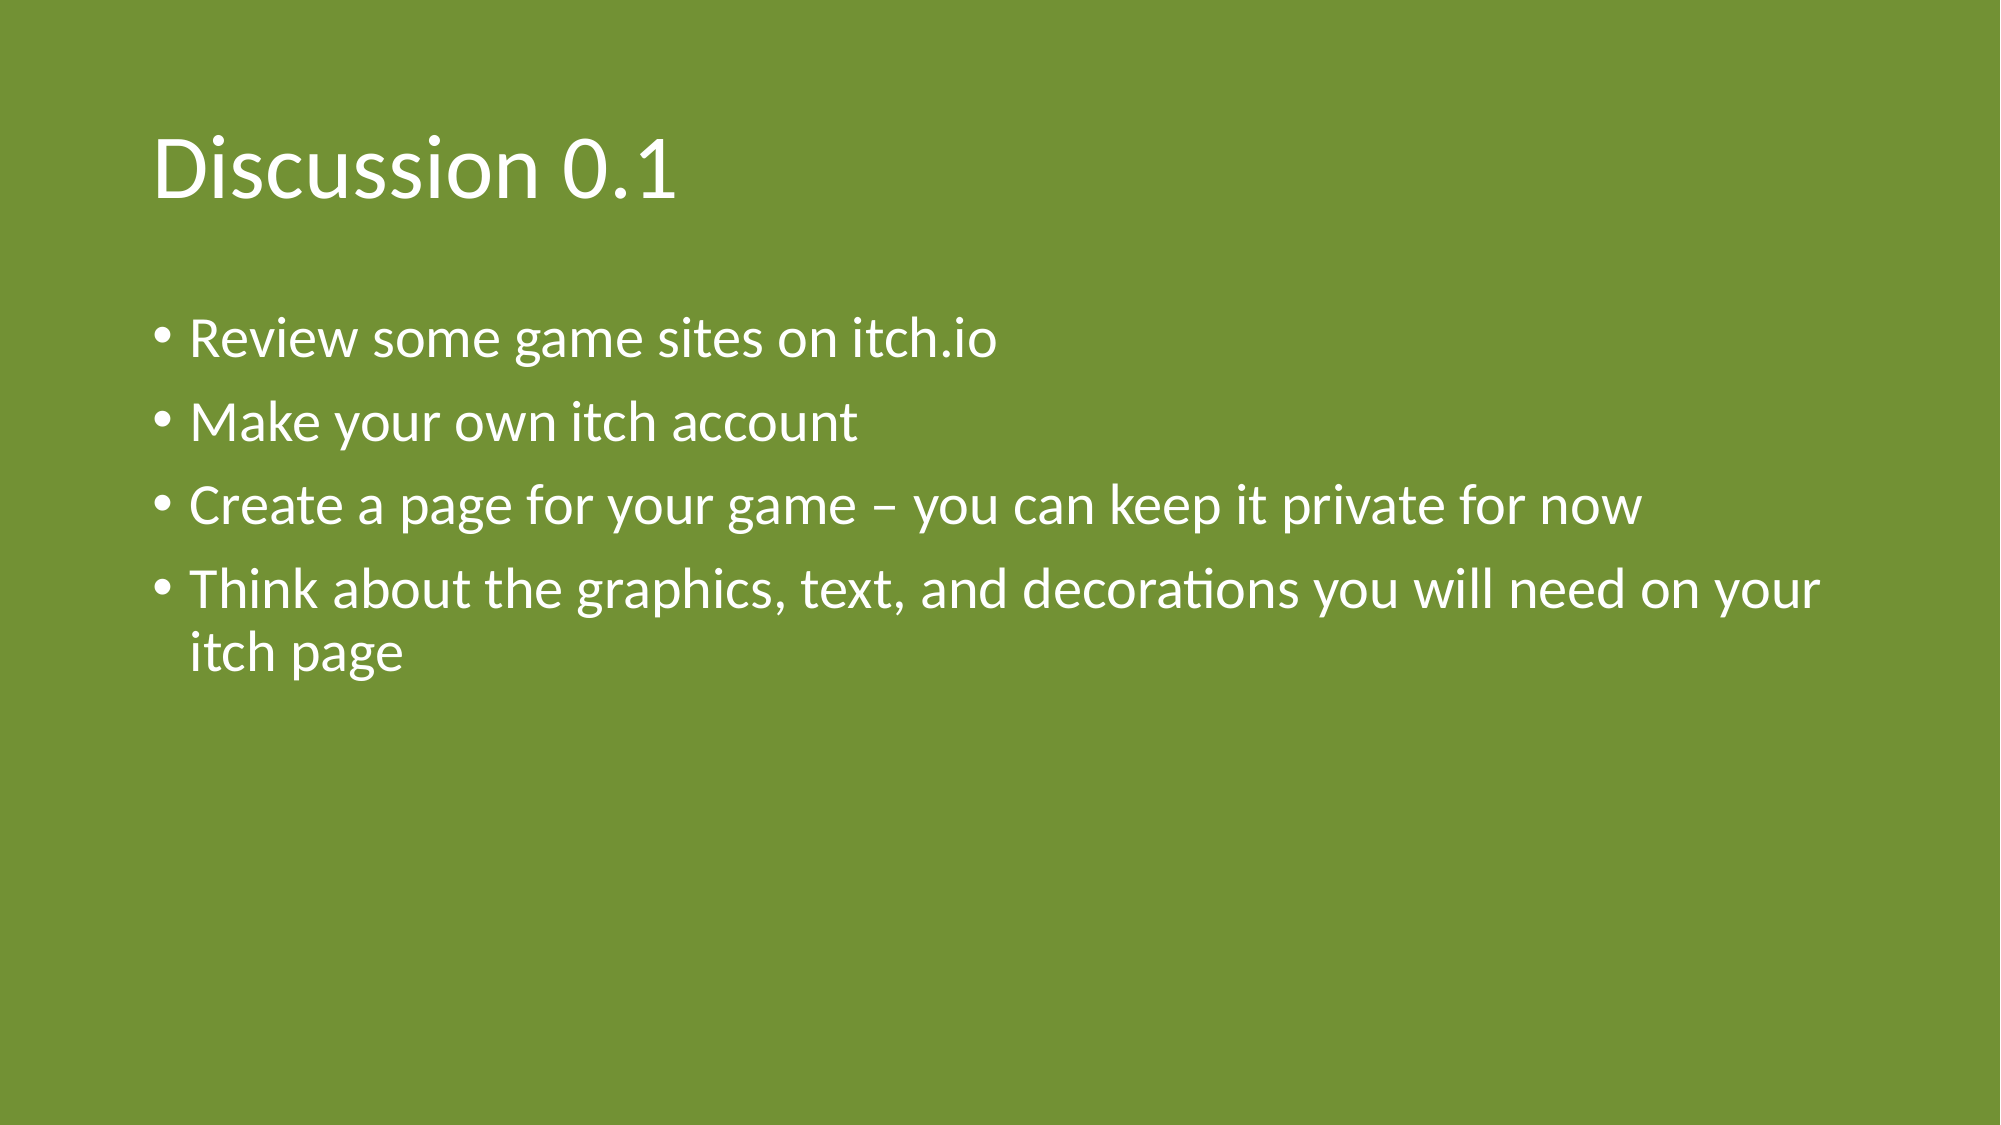

# Discussion 0.1
Review some game sites on itch.io
Make your own itch account
Create a page for your game – you can keep it private for now
Think about the graphics, text, and decorations you will need on your itch page